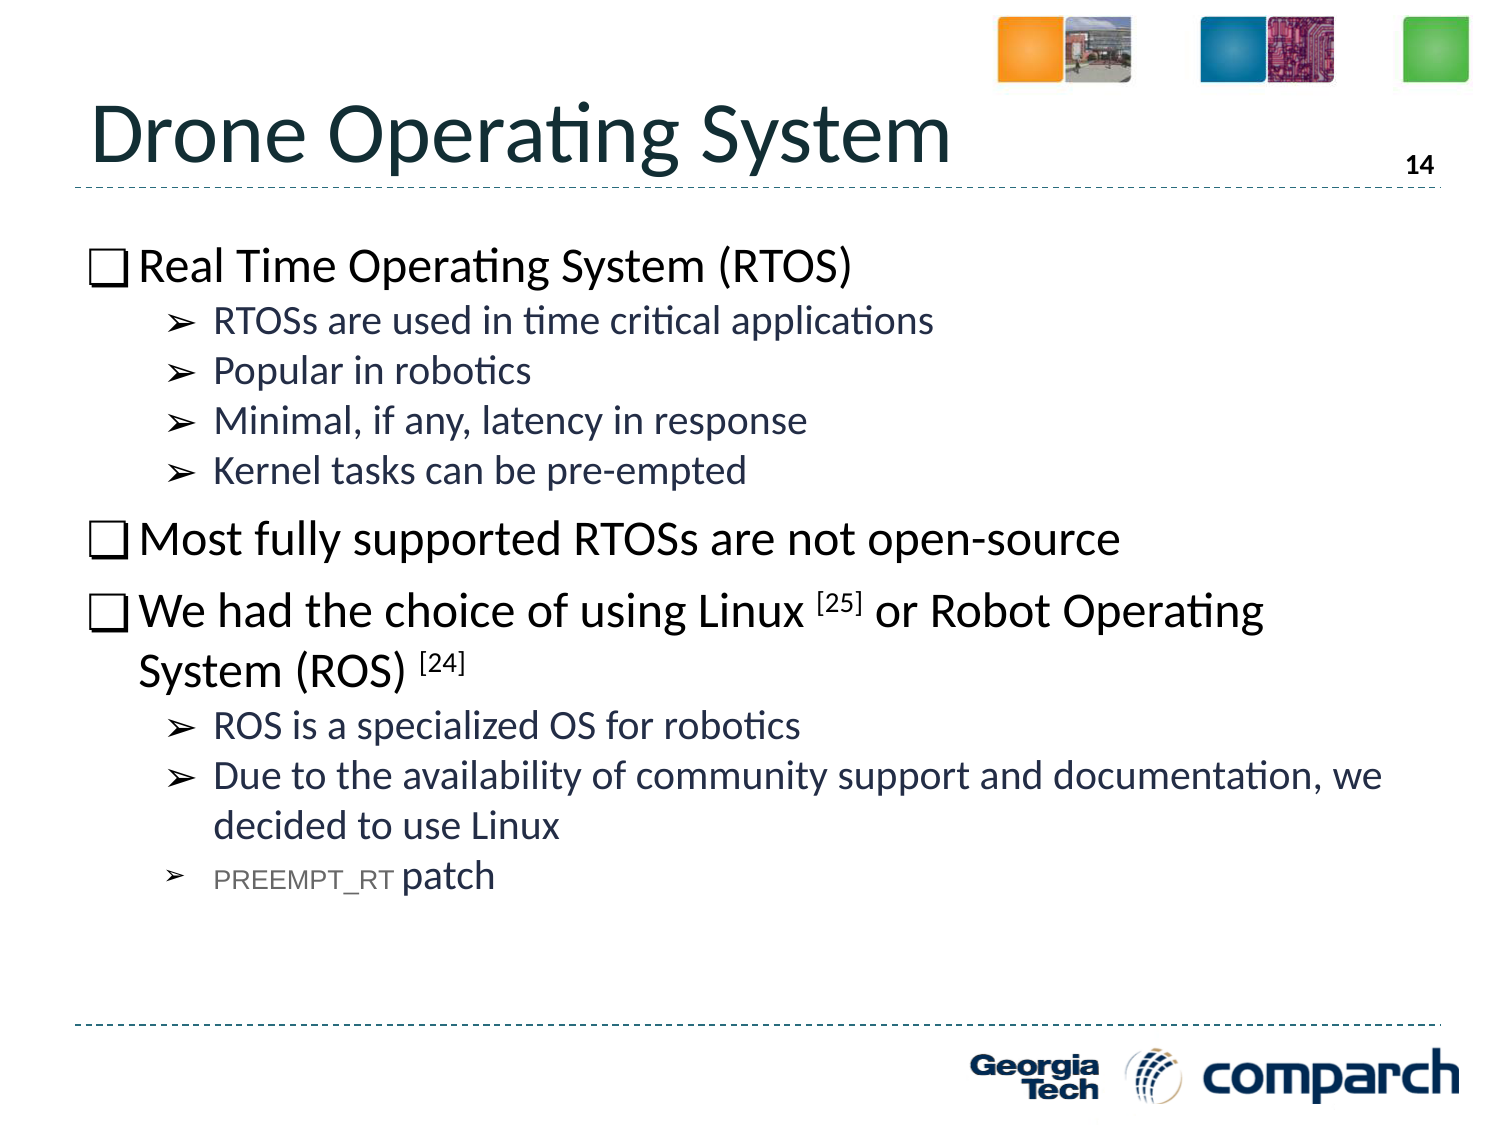

# Drone Operating System
14
Real Time Operating System (RTOS)
RTOSs are used in time critical applications
Popular in robotics
Minimal, if any, latency in response
Kernel tasks can be pre-empted
Most fully supported RTOSs are not open-source
We had the choice of using Linux [25] or Robot Operating System (ROS) [24]
ROS is a specialized OS for robotics
Due to the availability of community support and documentation, we decided to use Linux
PREEMPT_RT patch